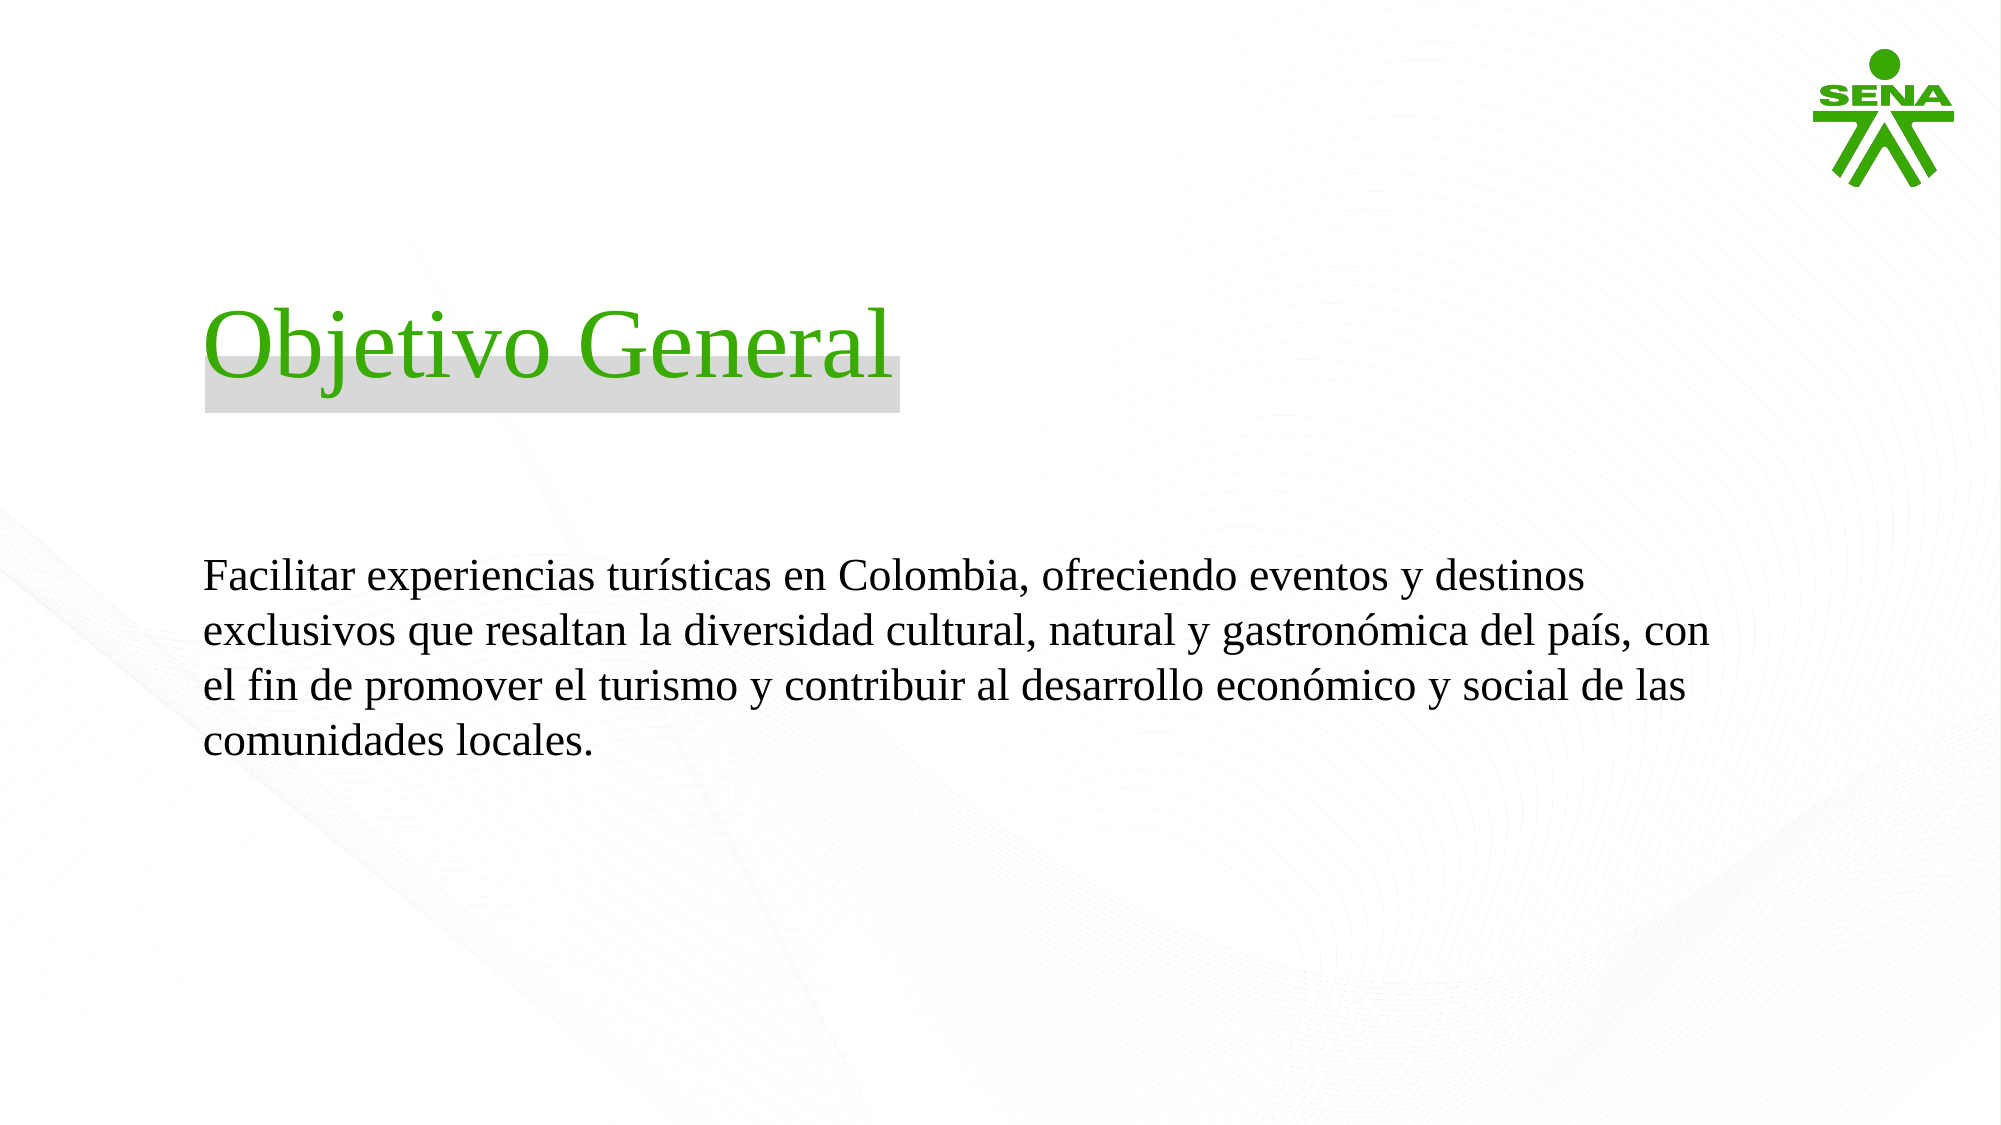

Objetivo General

Facilitar experiencias turísticas en Colombia, ofreciendo eventos y destinos exclusivos que resaltan la diversidad cultural, natural y gastronómica del país, con el fin de promover el turismo y contribuir al desarrollo económico y social de las comunidades locales.